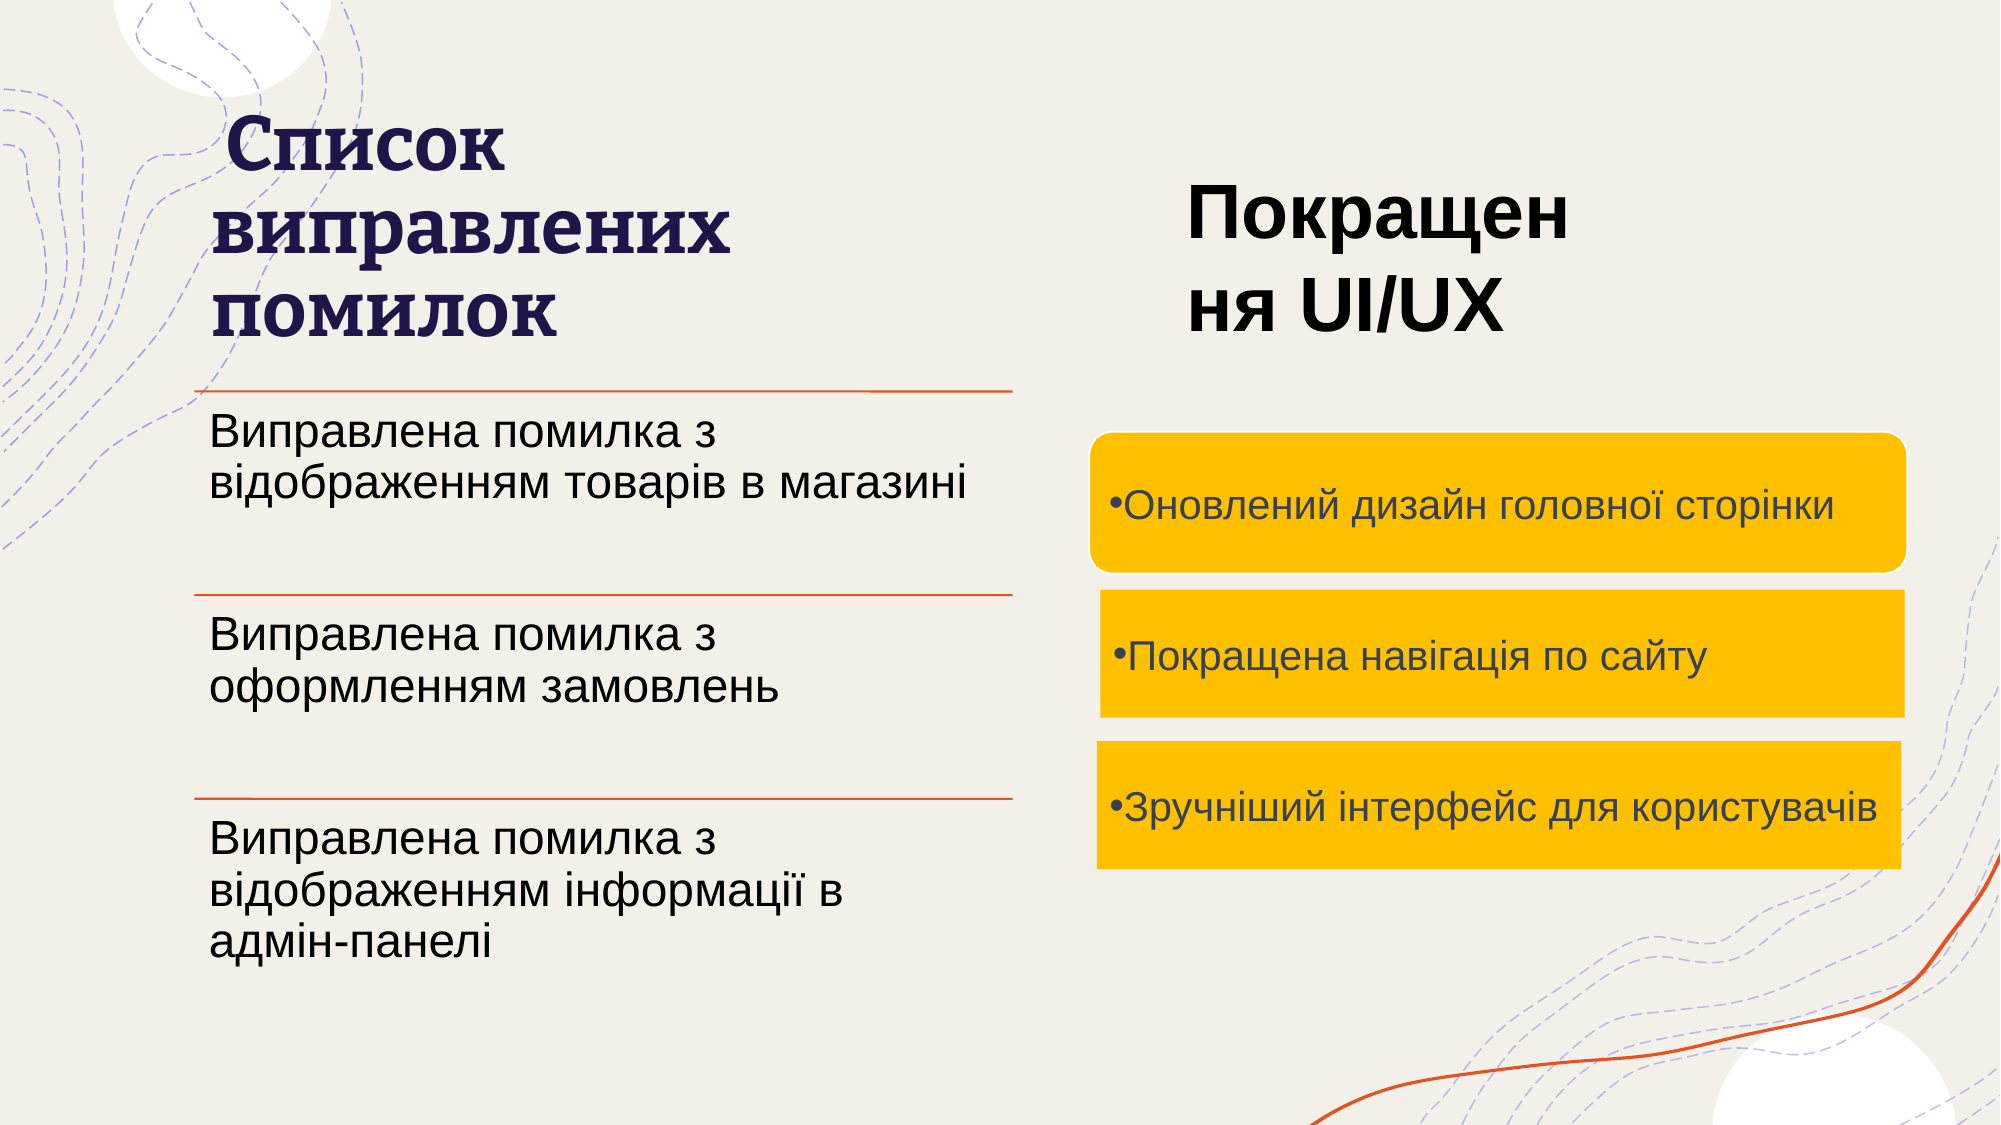

# Список виправлених помилок
Покращення UI/UX
Виправлена помилка з відображенням товарів в магазині
Виправлена помилка з оформленням замовлень
Виправлена помилка з відображенням інформації в адмін-панелі

Оновлений дизайн головної сторінки

Покращена навігація по сайту
Зручніший інтерфейс для користувачів

11